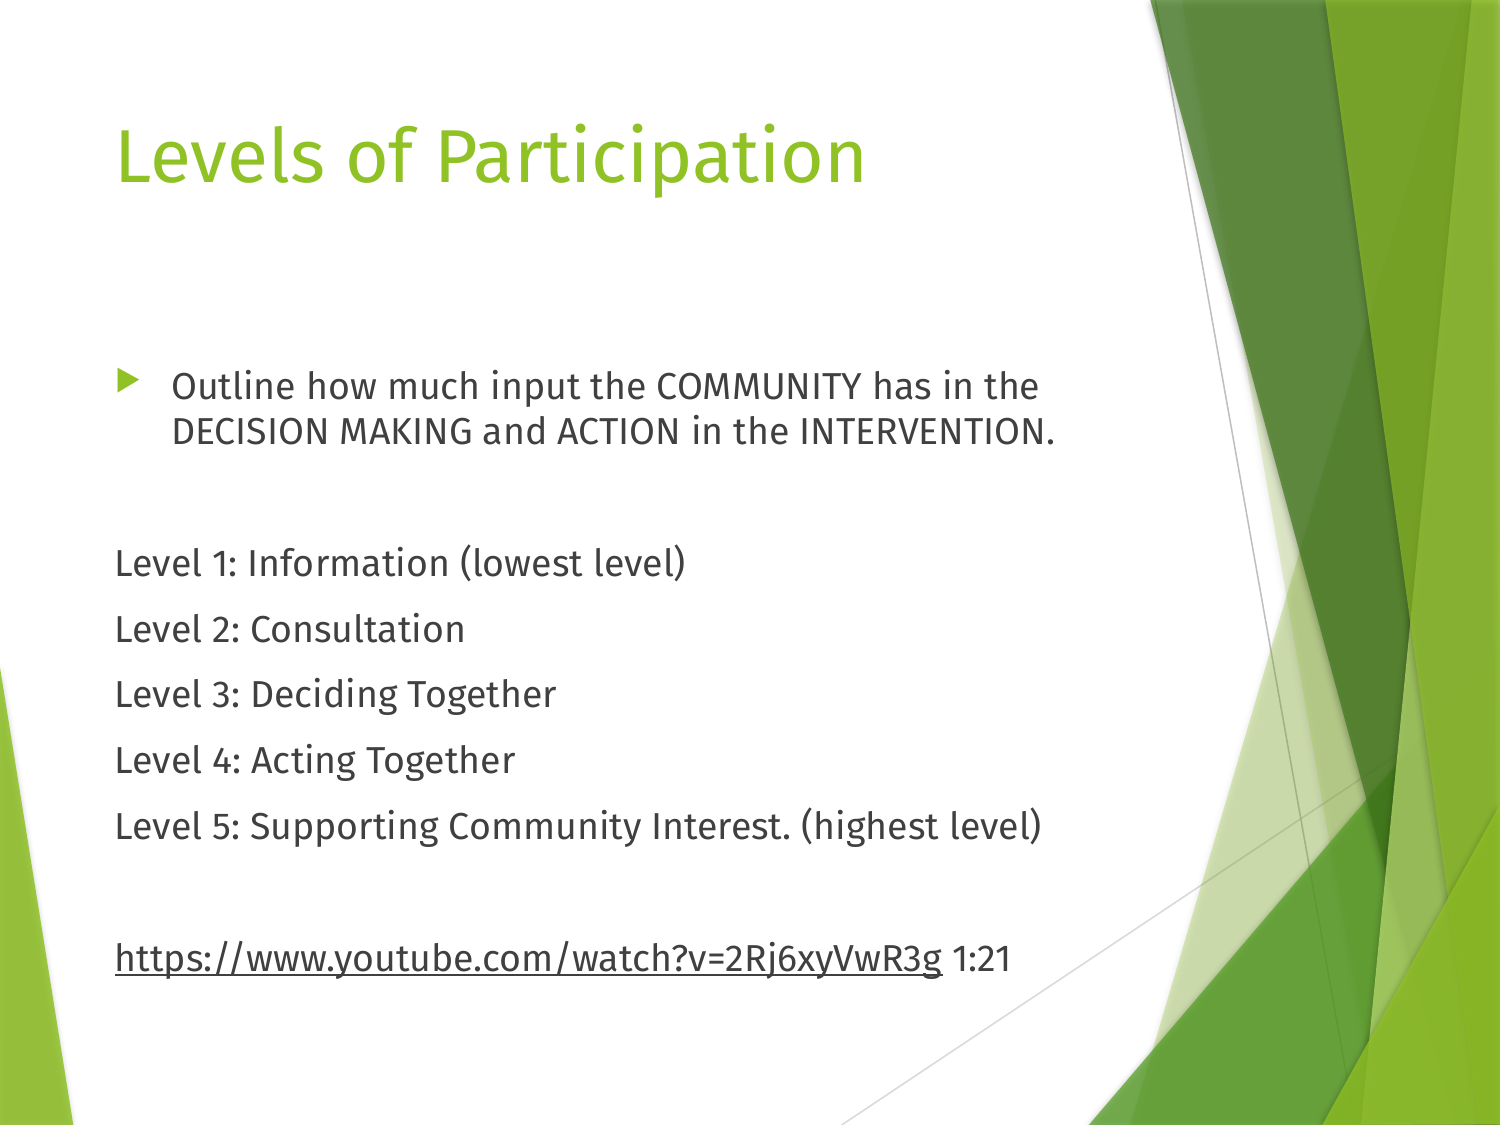

# Levels of Participation
Outline how much input the COMMUNITY has in the DECISION MAKING and ACTION in the INTERVENTION.

Level 1: Information (lowest level)
Level 2: Consultation
Level 3: Deciding Together
Level 4: Acting Together
Level 5: Supporting Community Interest. (highest level)

https://www.youtube.com/watch?v=2Rj6xyVwR3g 1:21